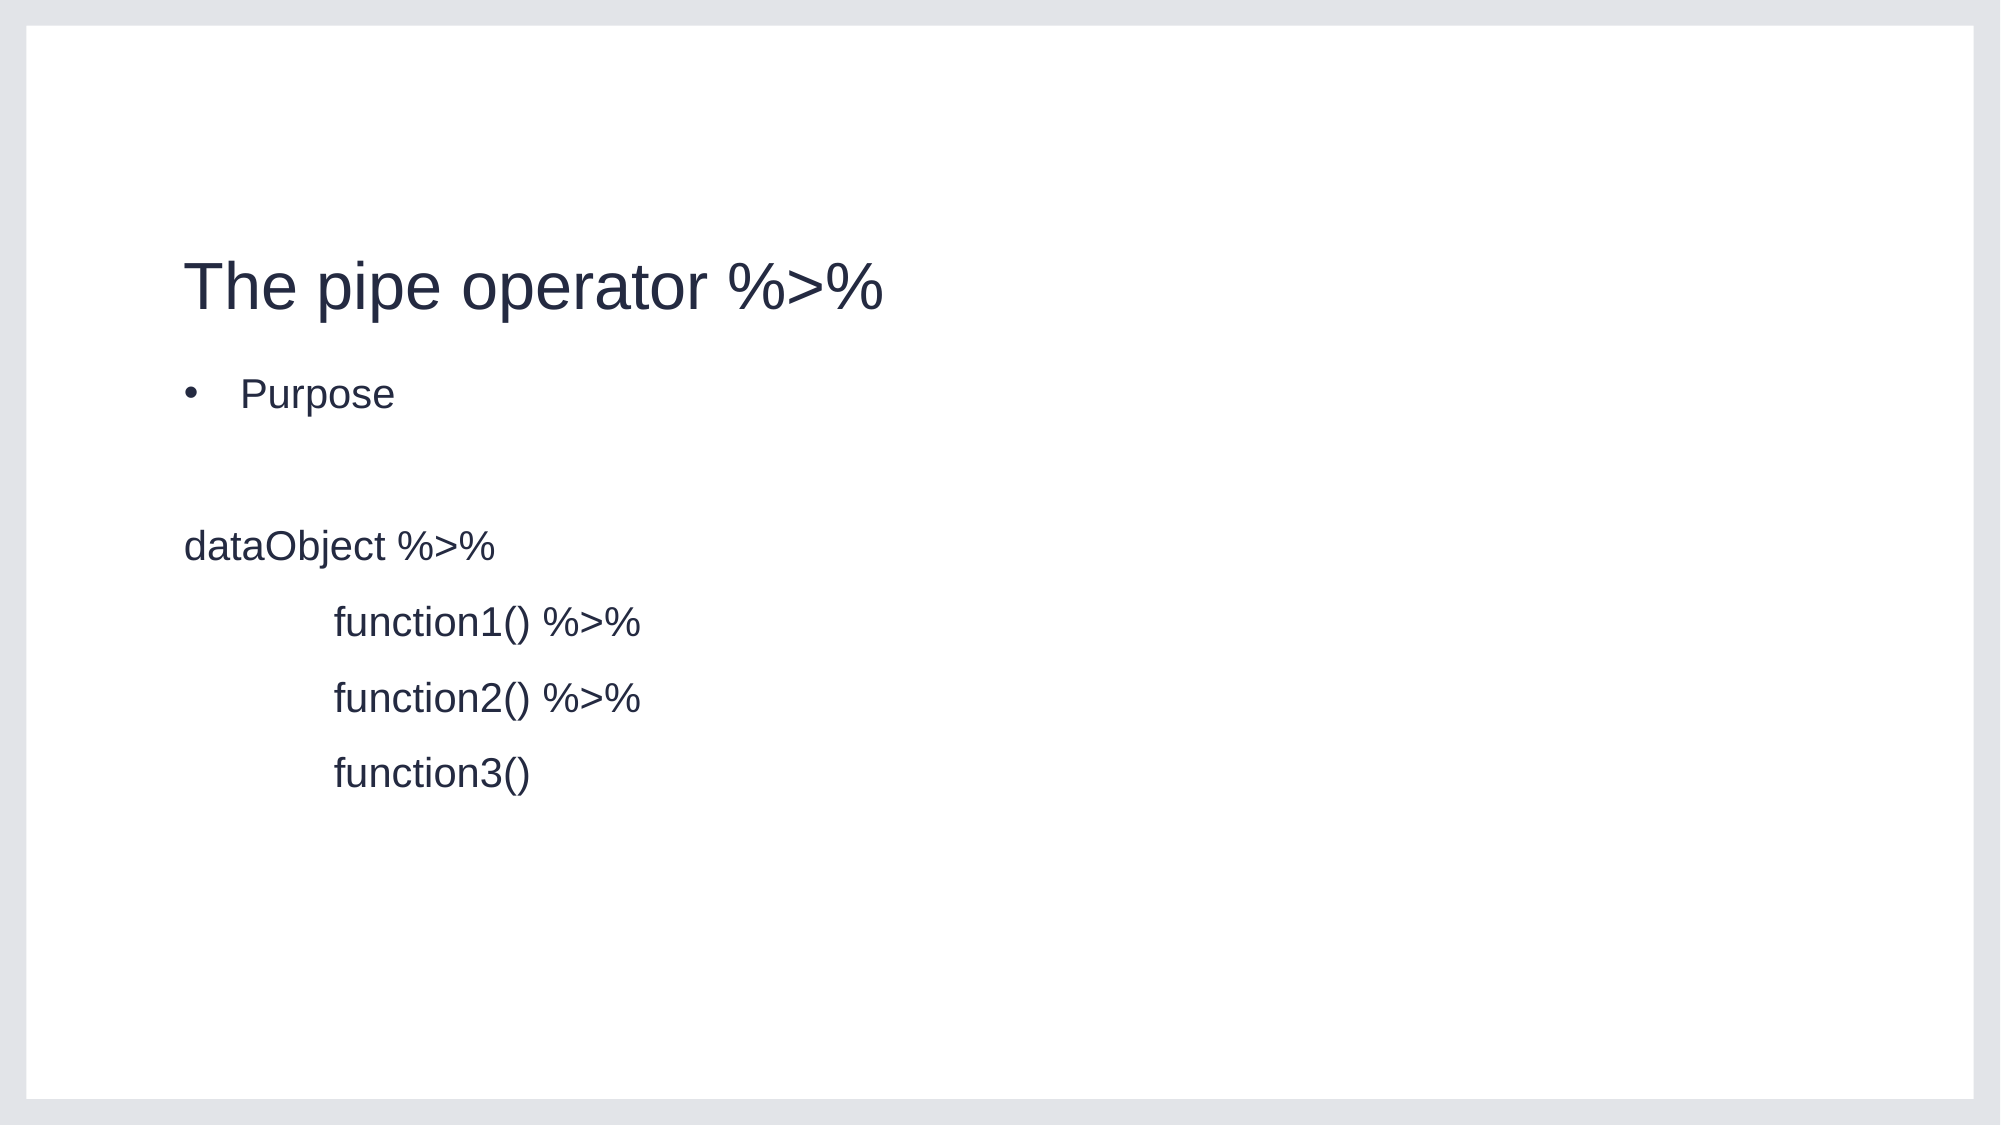

# The pipe operator %>%
Purpose

dataObject %>%
	function1() %>%
	function2() %>%
	function3()